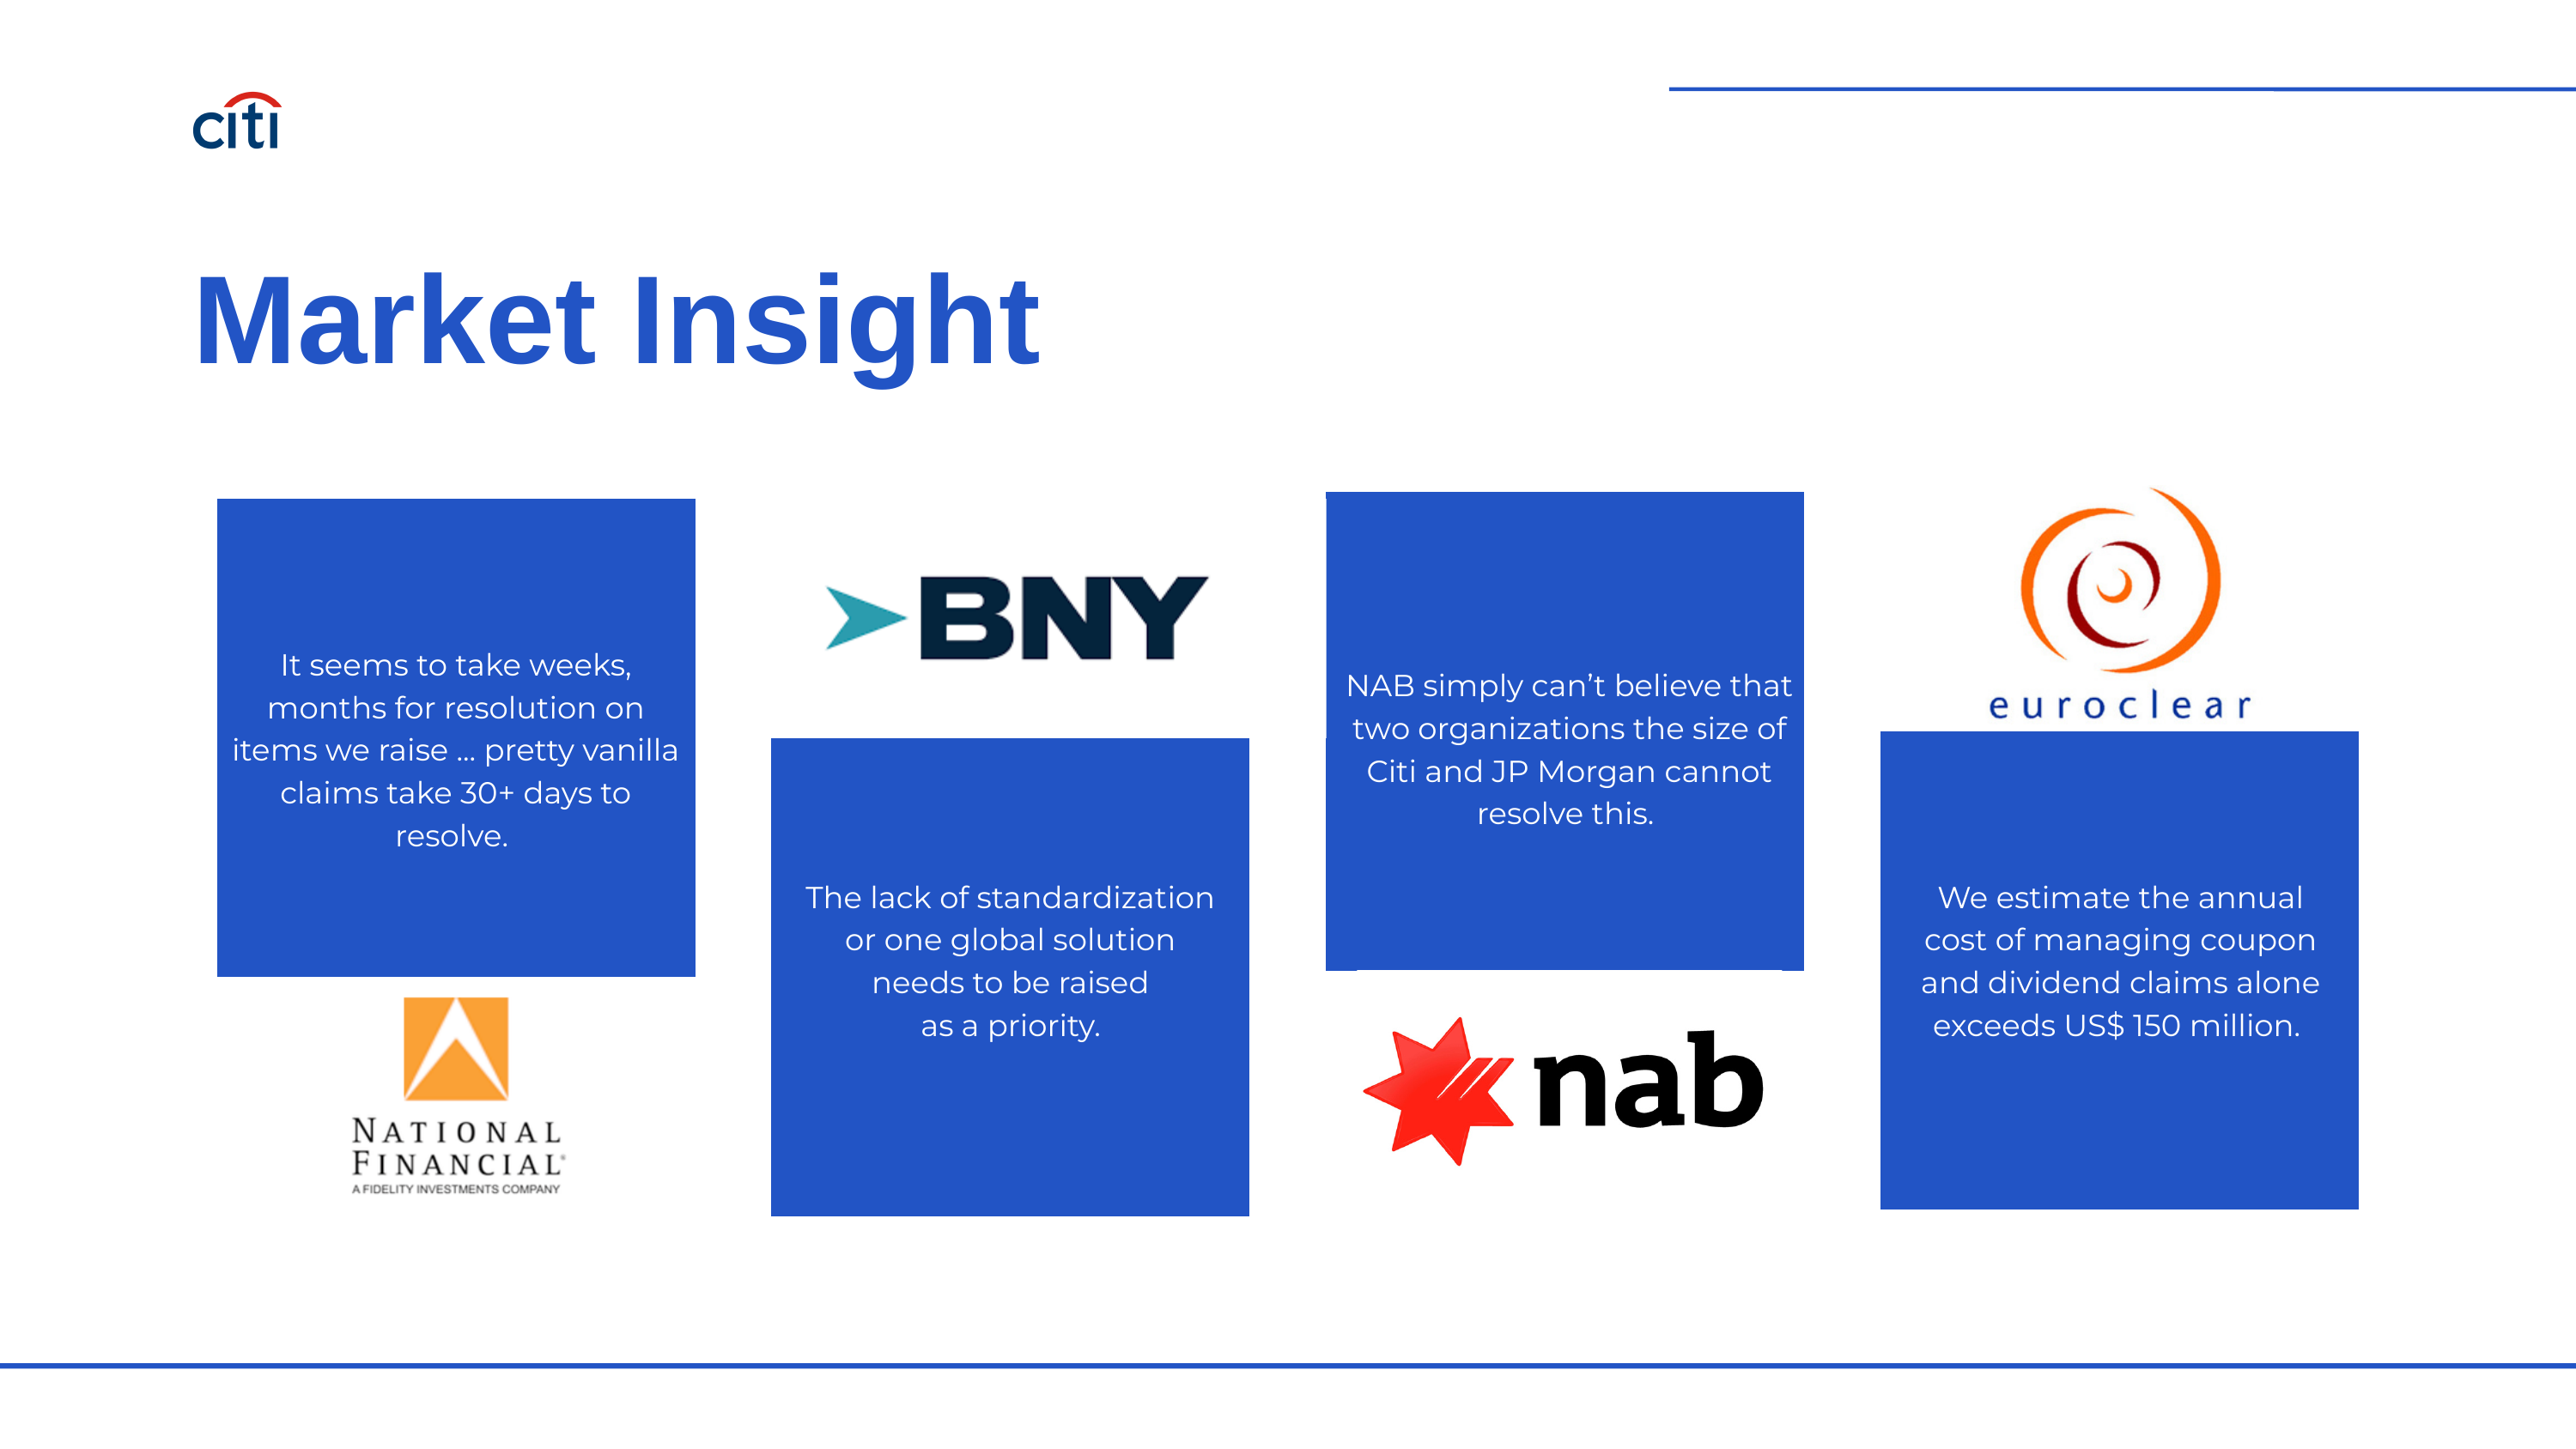

Market Insight

It seems to take weeks, months for resolution on items we raise ... pretty vanilla claims take 30+ days to resolve.

NAB simply can’t believe that two organizations the size of Citi and JP Morgan cannot resolve this.

The lack of standardization or one global solution needs to be raised
 as a priority.

We estimate the annual cost of managing coupon and dividend claims alone exceeds US$ 150 million.